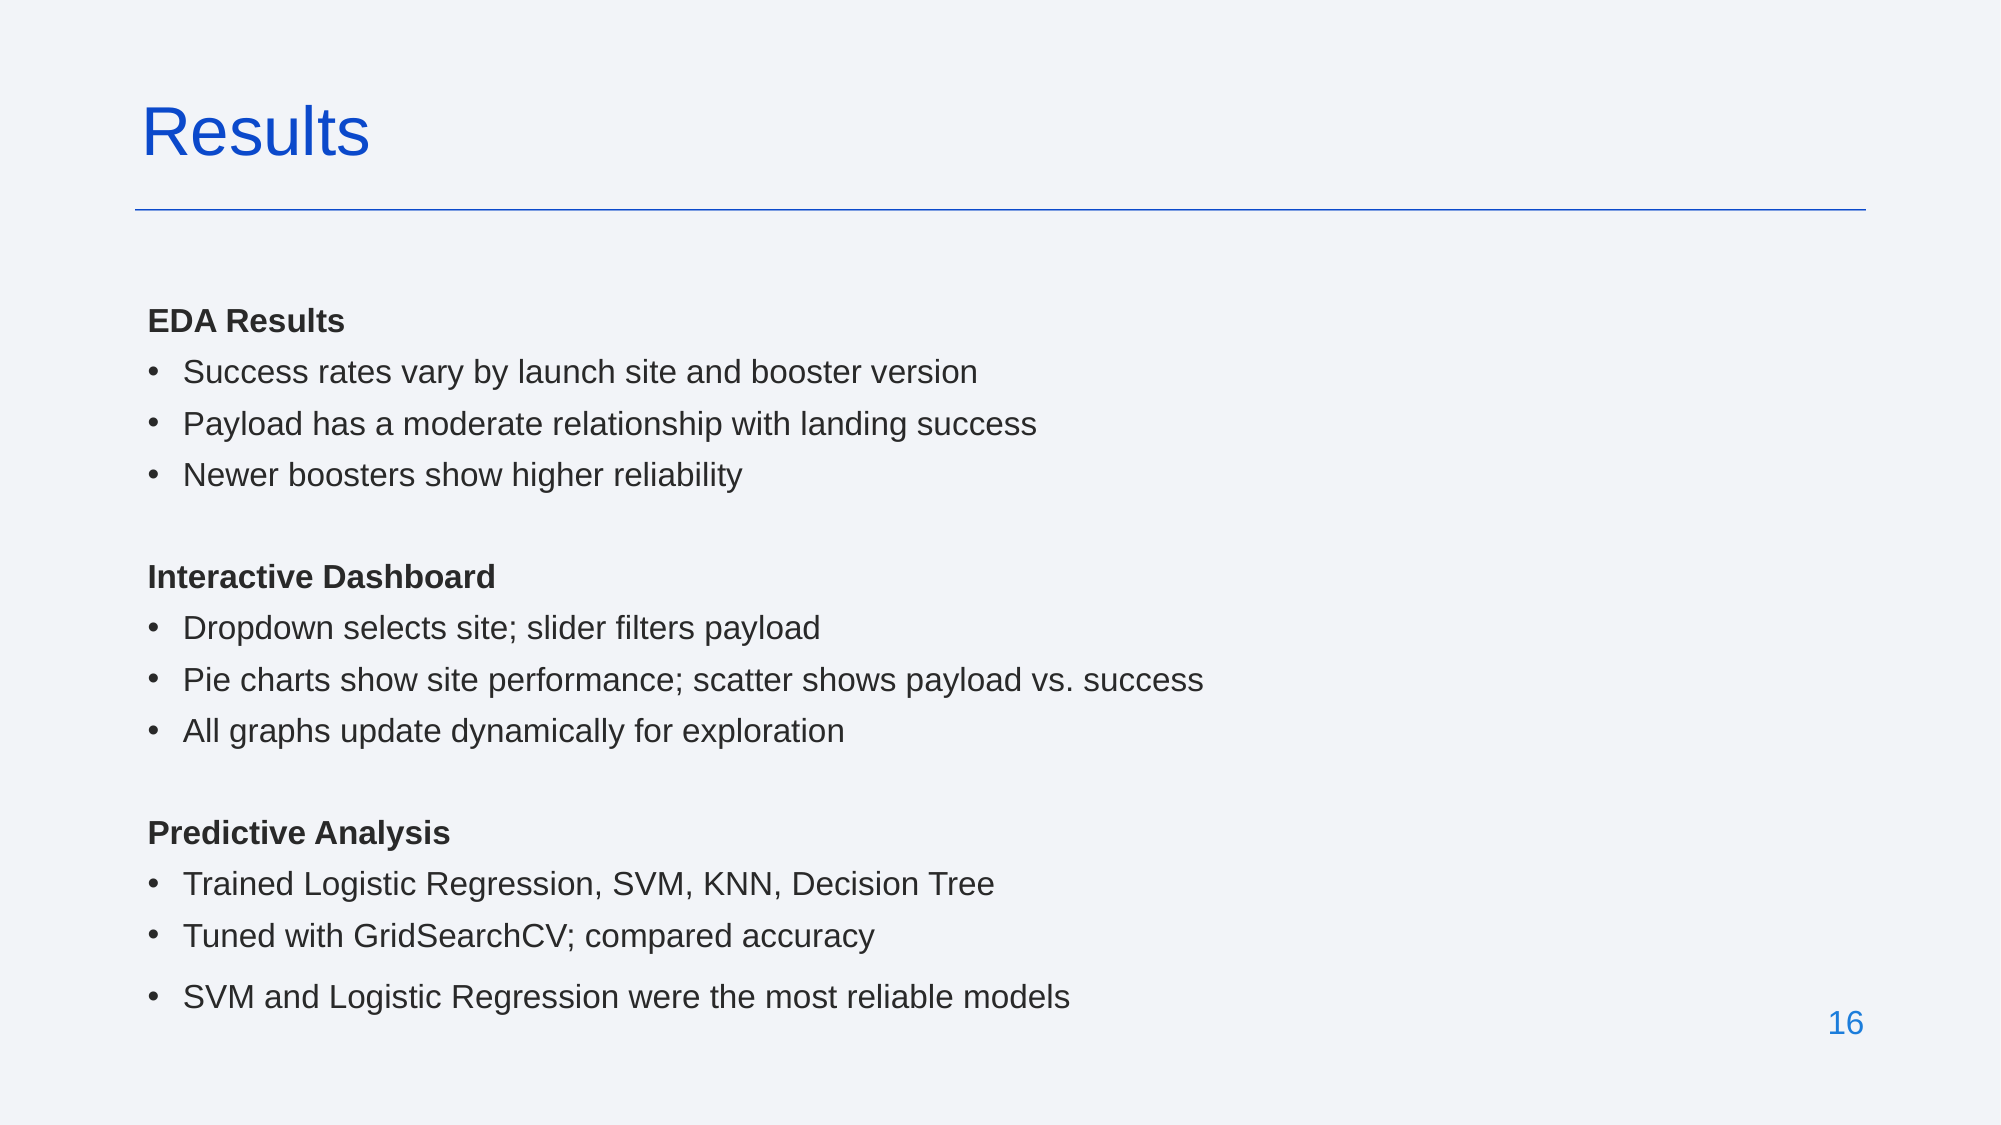

Results
EDA Results
Success rates vary by launch site and booster version
Payload has a moderate relationship with landing success
Newer boosters show higher reliability

Interactive Dashboard
Dropdown selects site; slider filters payload
Pie charts show site performance; scatter shows payload vs. success
All graphs update dynamically for exploration

Predictive Analysis
Trained Logistic Regression, SVM, KNN, Decision Tree
Tuned with GridSearchCV; compared accuracy
SVM and Logistic Regression were the most reliable models

16